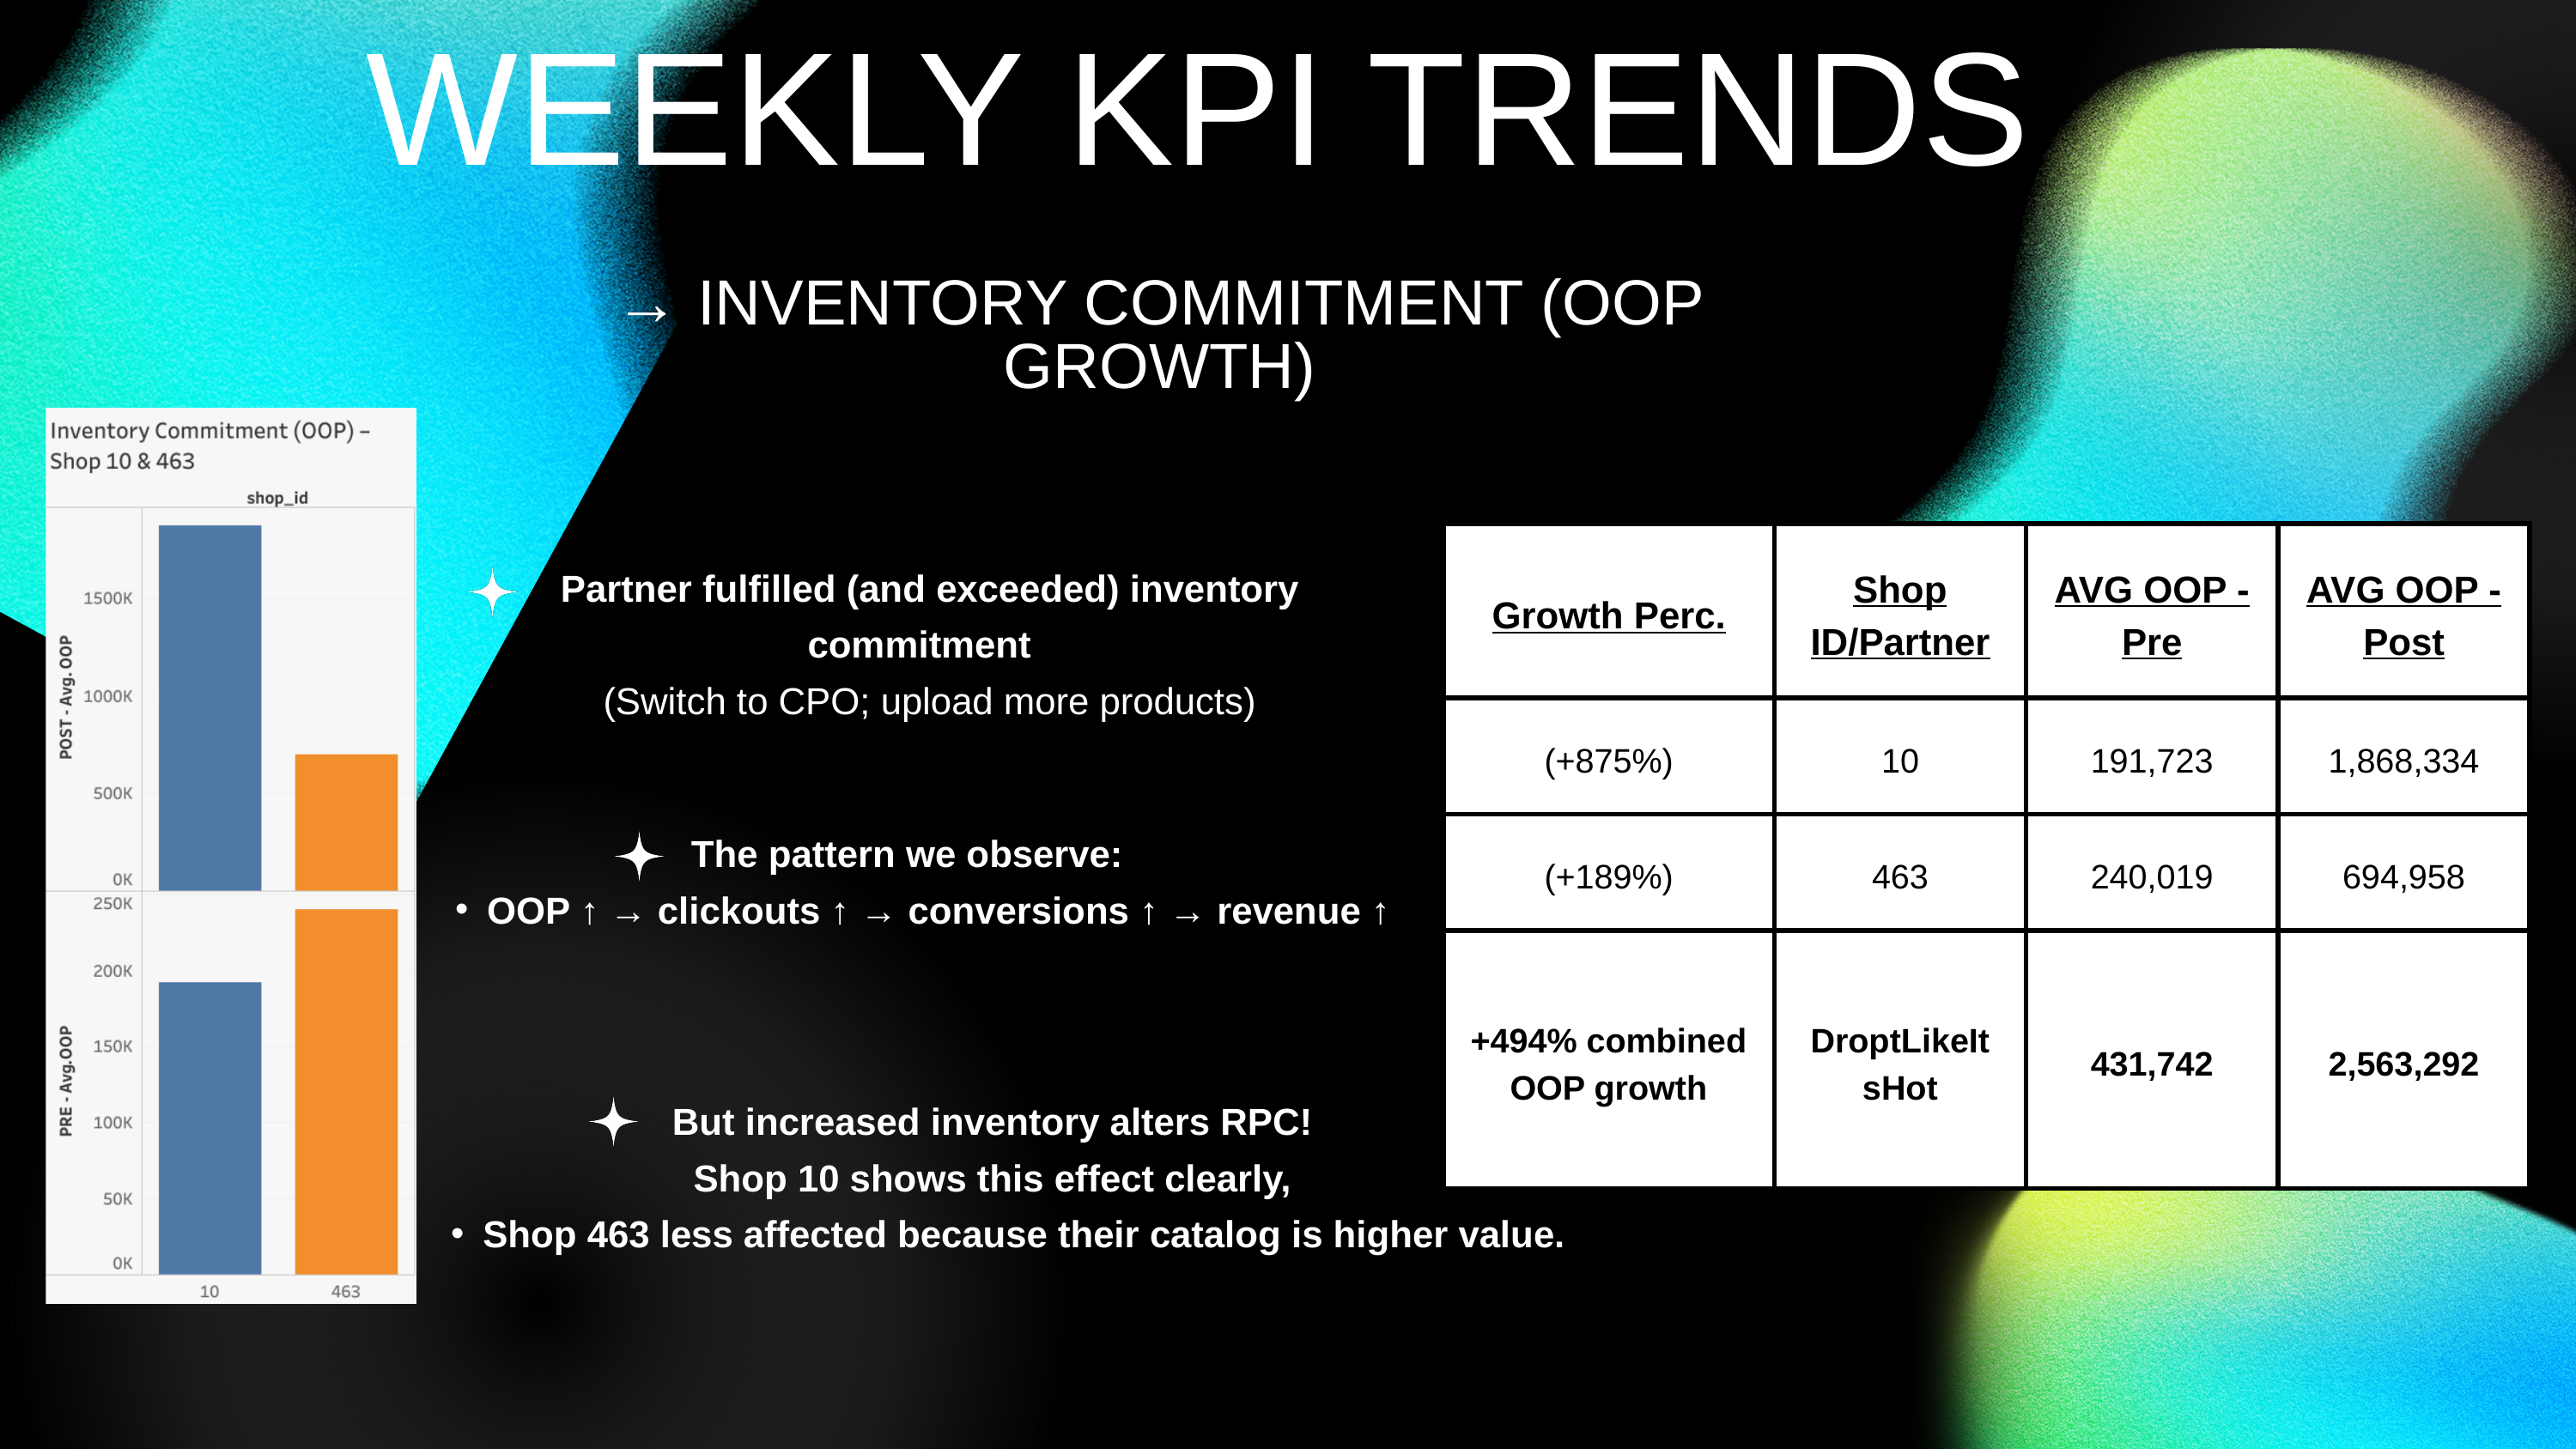

WEEKLY KPI TRENDS

→ INVENTORY COMMITMENT (OOP GROWTH)

| Growth Perc. | Shop ID/Partner | AVG OOP -Pre | AVG OOP -Post |
| --- | --- | --- | --- |
| (+875%) | 10 | 191,723 | 1,868,334 |
| (+189%) | 463 | 240,019 | 694,958 |
| +494% combined OOP growth | DroptLikeItsHot | 431,742 | 2,563,292 |
Partner fulfilled (and exceeded) inventory commitmentt.
(Switch to CPO; upload more products)

The pattern we observe:
OOP ↑ → clickouts ↑ → conversions ↑ → revenue ↑

But increased inventory alters RPC!
Shop 10 shows this effect clearly,
Shop 463 less affected because their catalog is higher value.